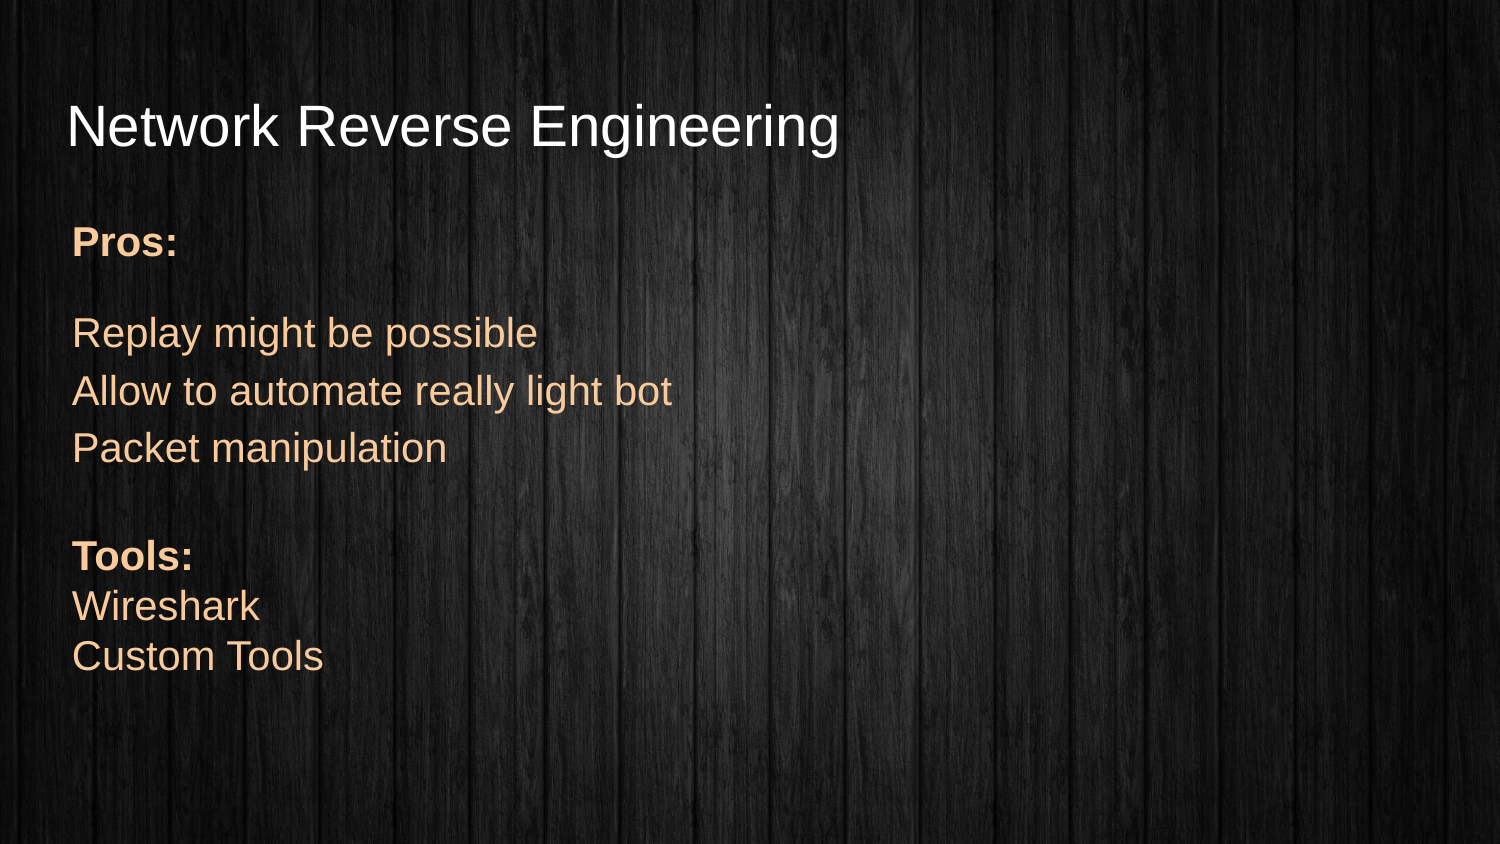

# Network Reverse Engineering

Pros:
Replay might be possible
Allow to automate really light bot
Packet manipulation

Tools:
Wireshark
Custom Tools